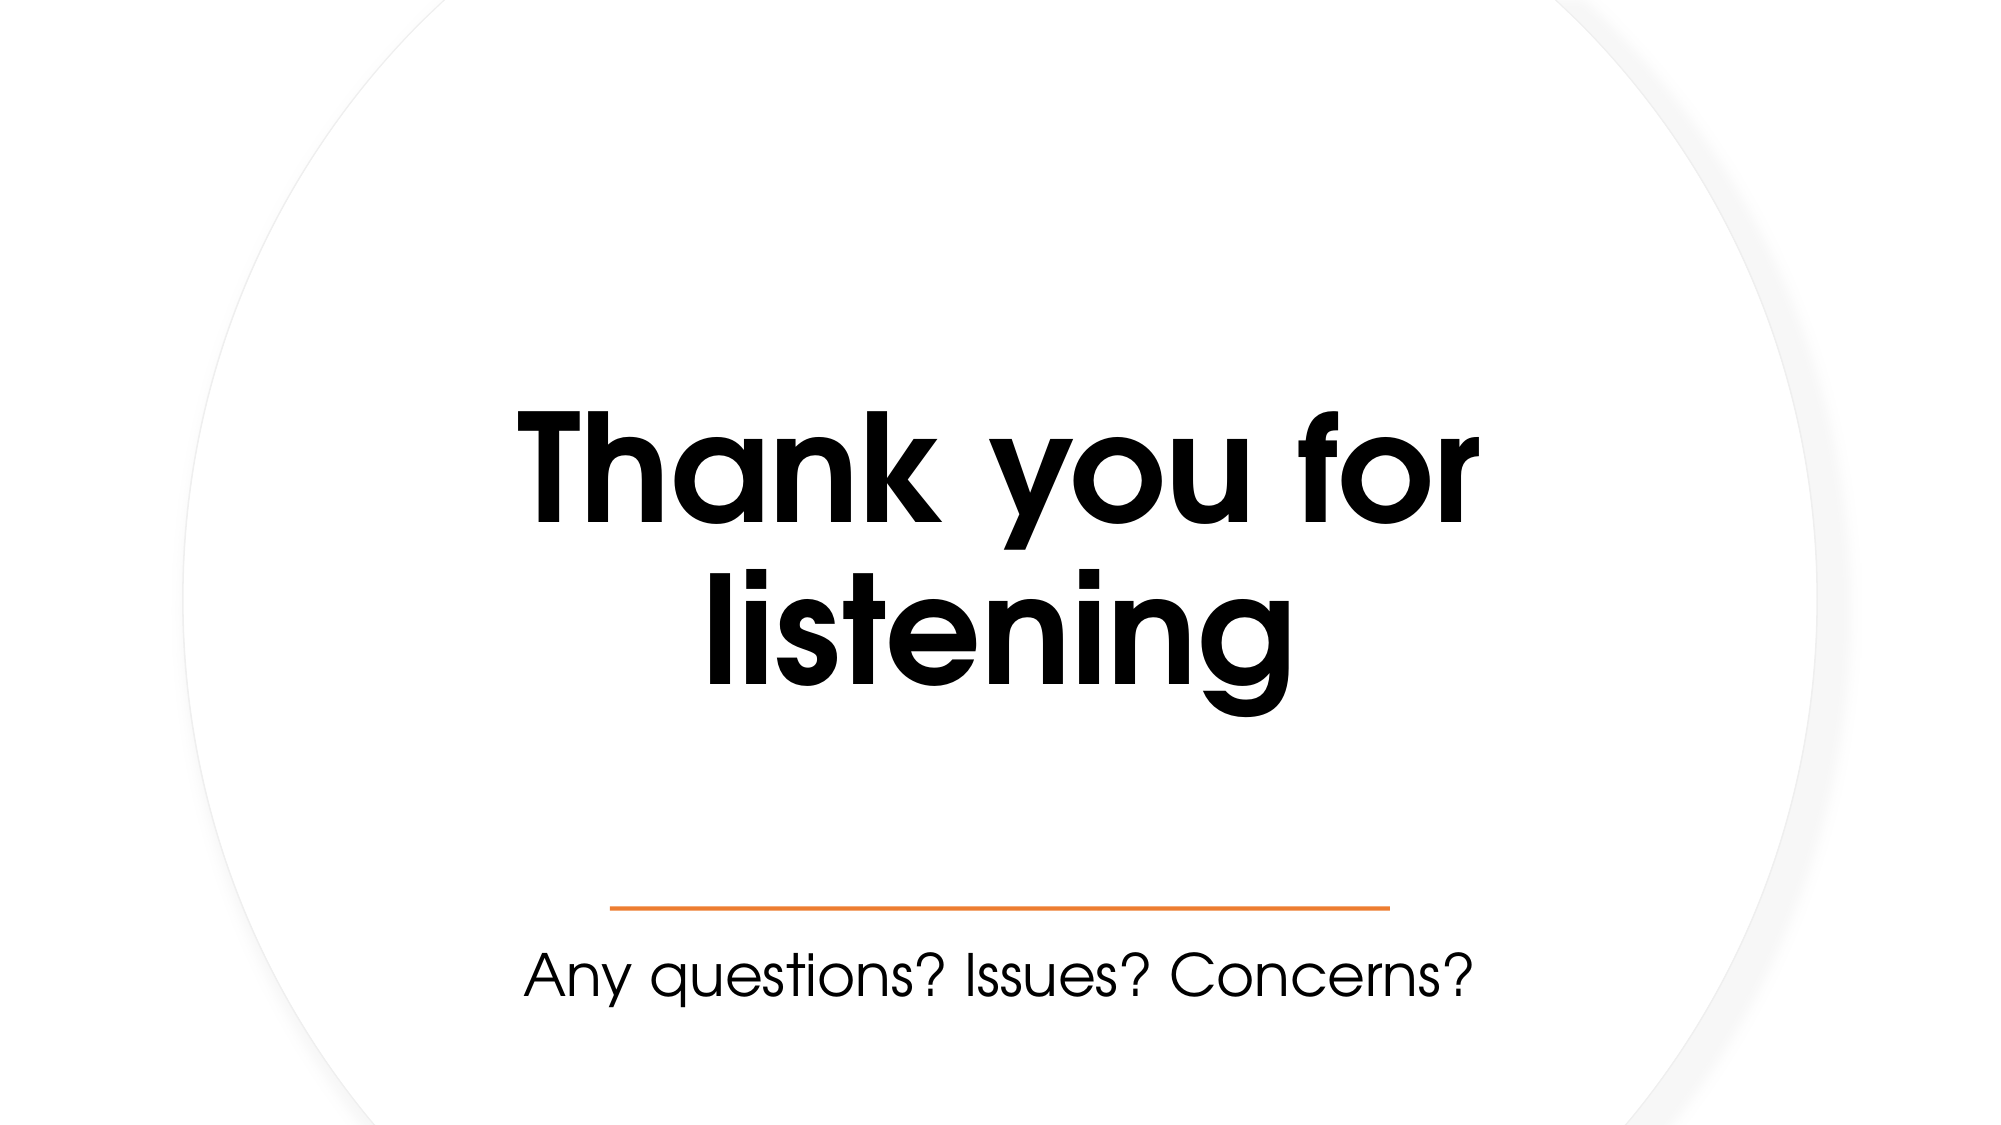

# Thank you for listening

Any questions? Issues? Concerns?